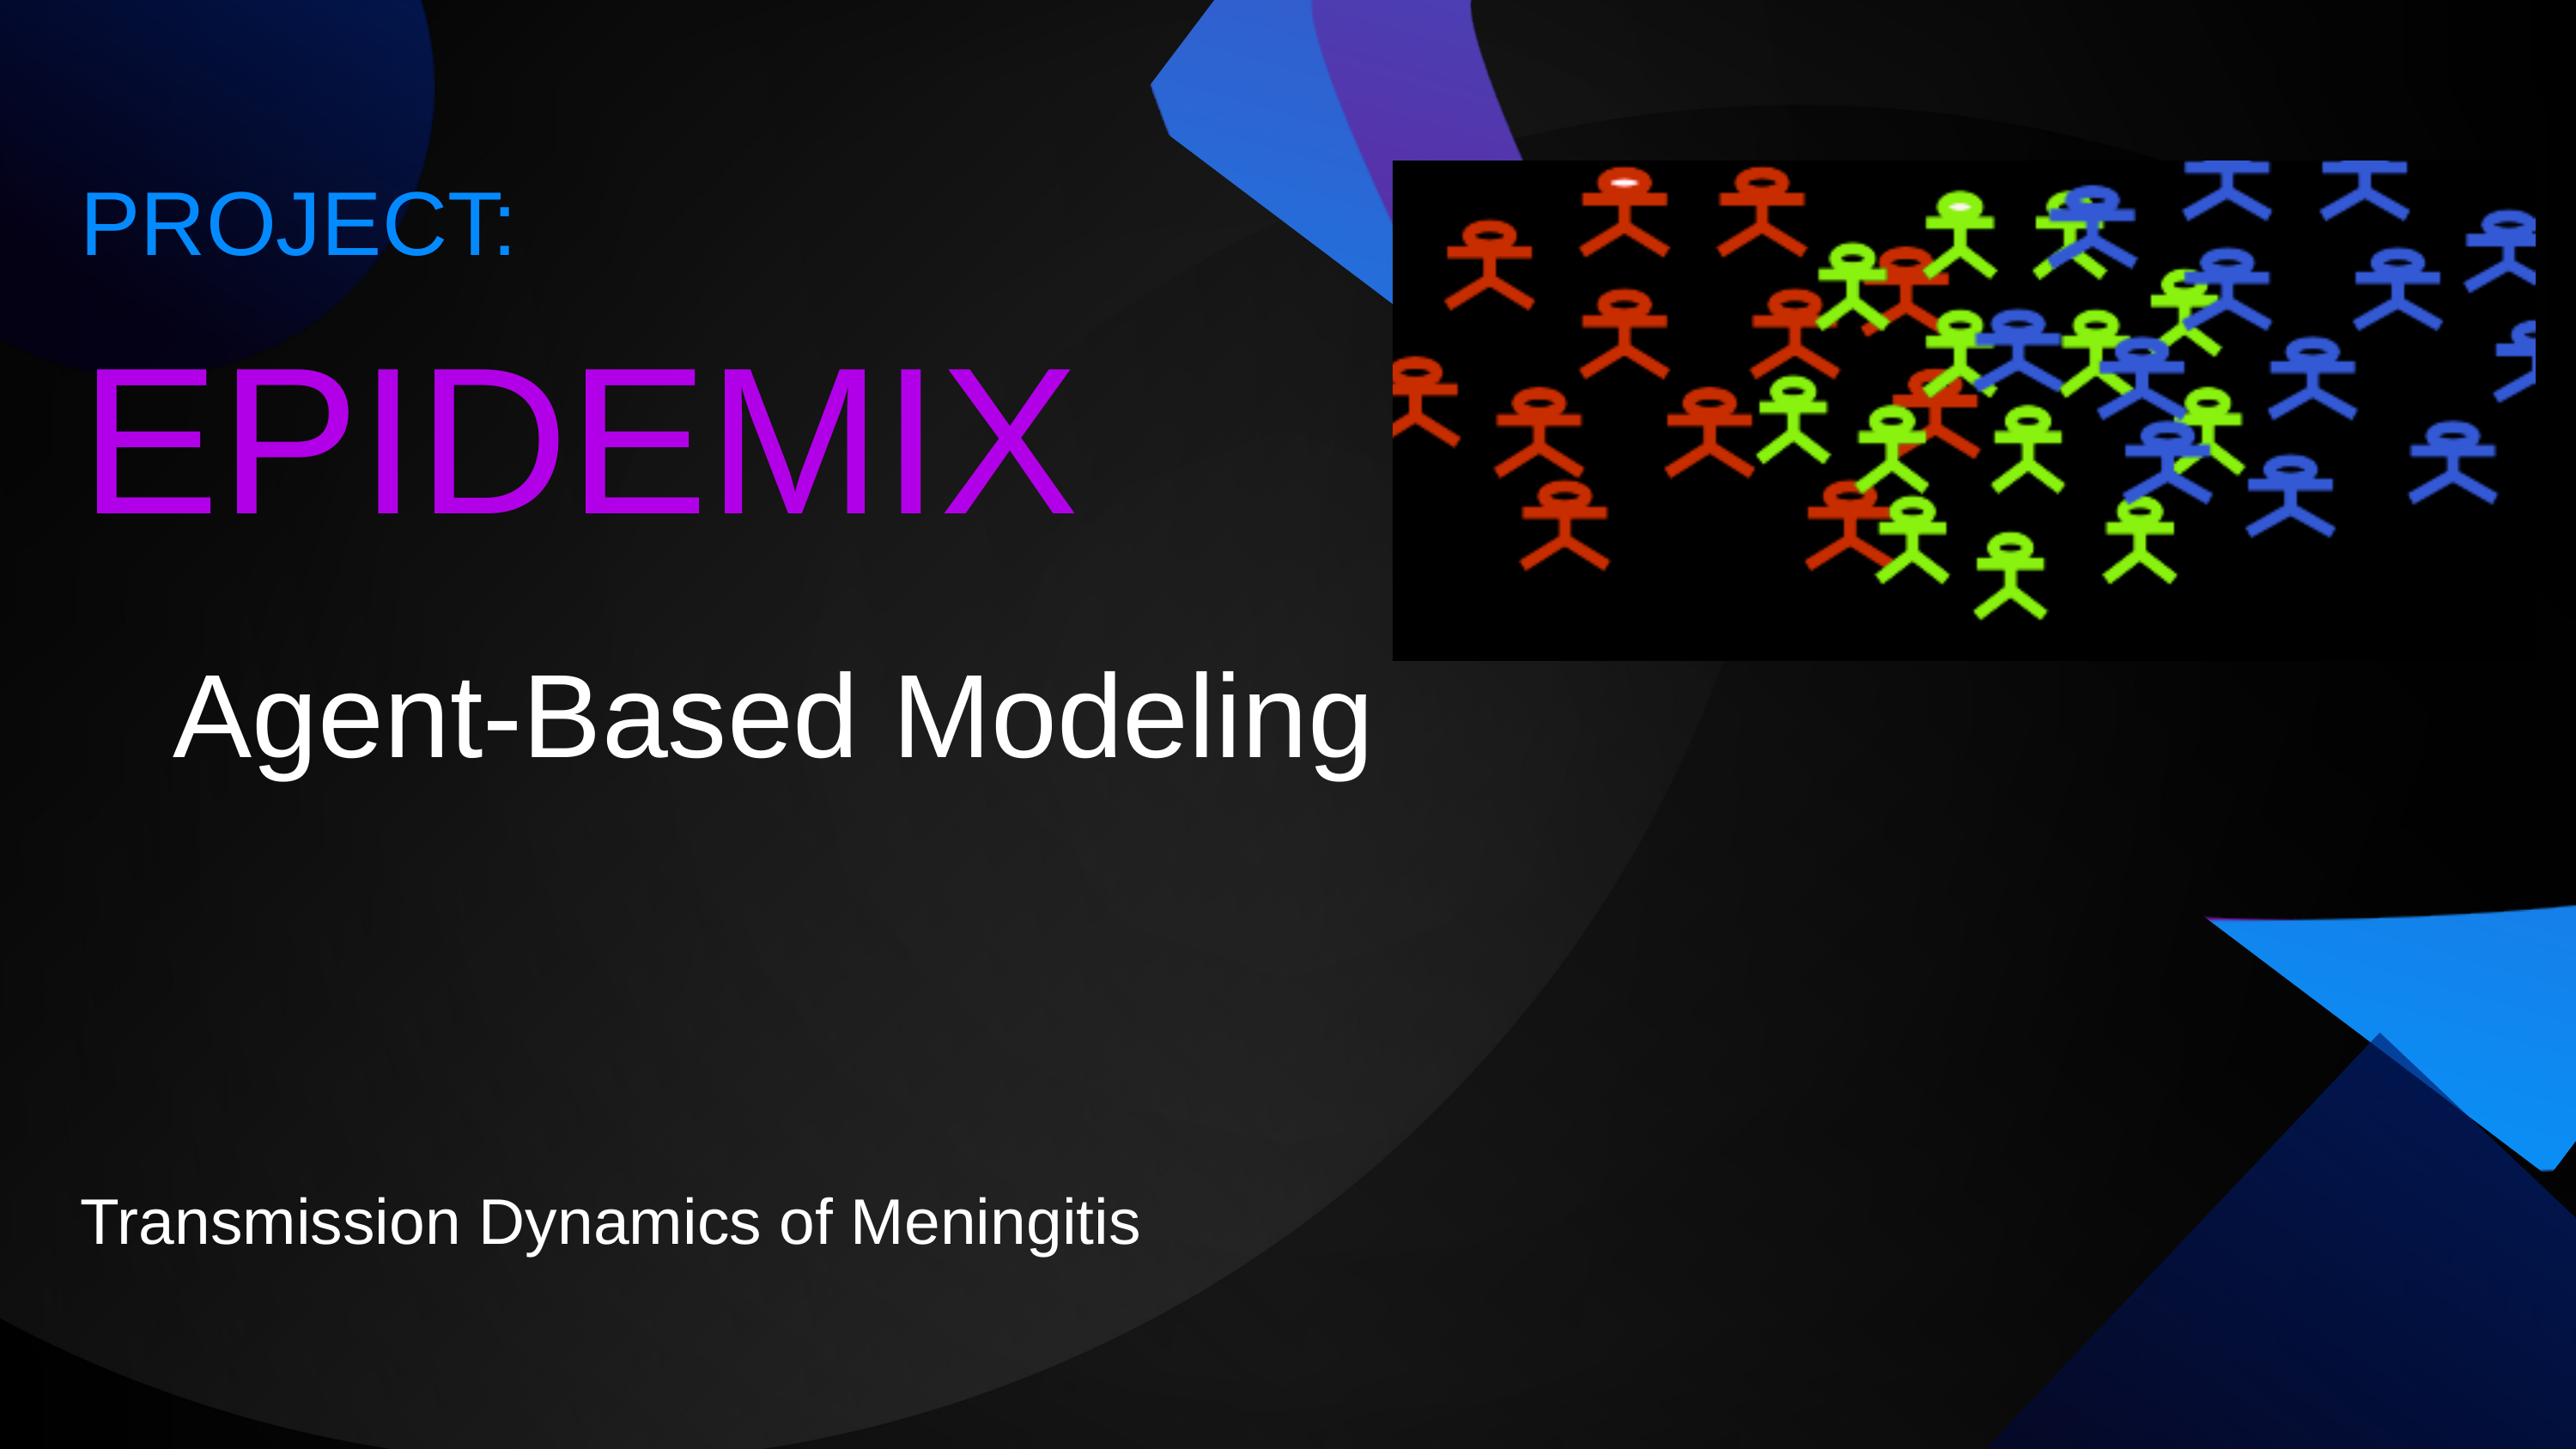

PROJECT:

EPIDEMIX
Agent-Based Modeling
Transmission Dynamics of Meningitis